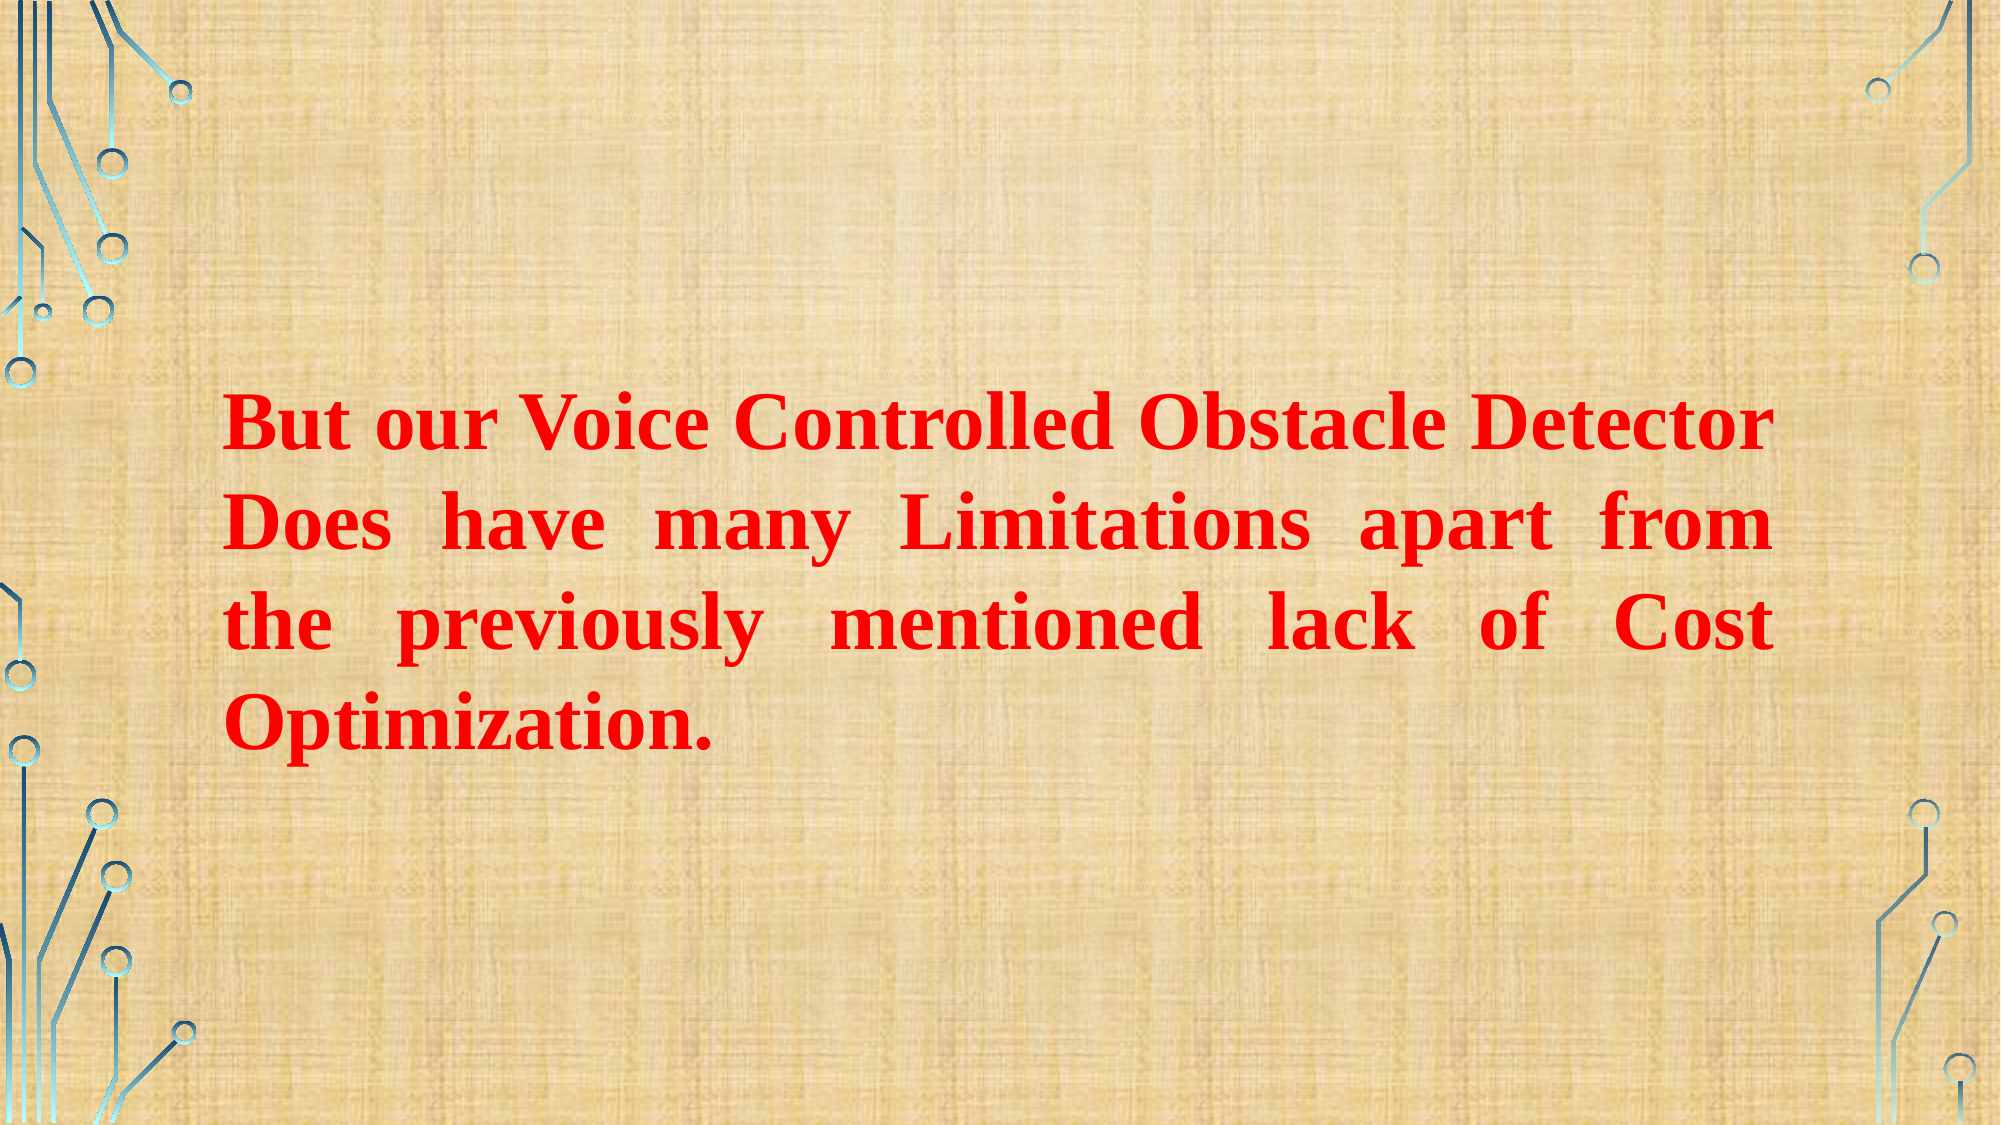

But our Voice Controlled Obstacle Detector Does have many Limitations apart from the previously mentioned lack of Cost Optimization.